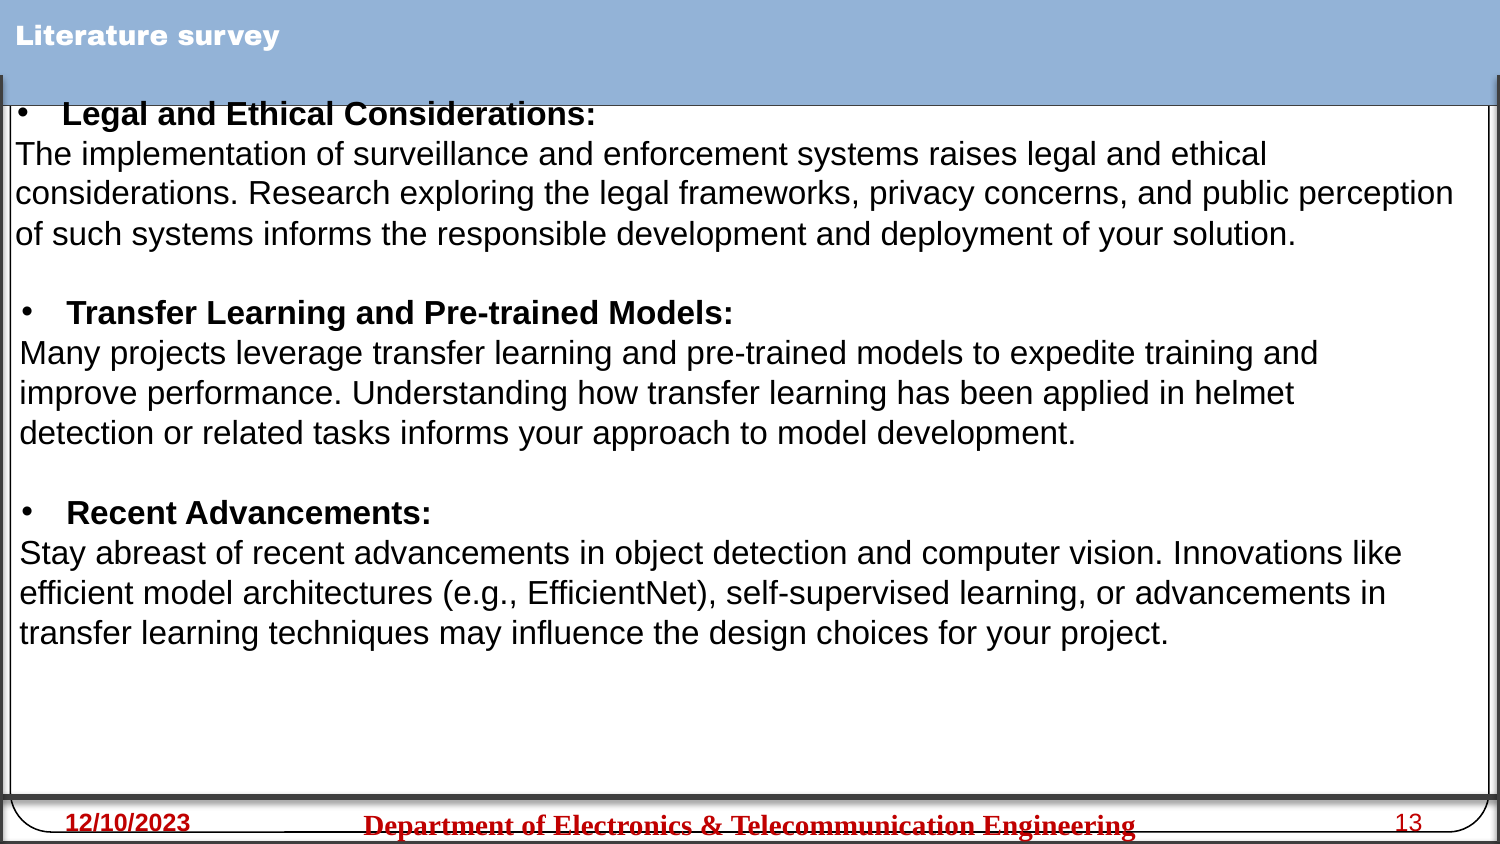

# Literature survey
Legal and Ethical Considerations:
The implementation of surveillance and enforcement systems raises legal and ethical considerations. Research exploring the legal frameworks, privacy concerns, and public perception of such systems informs the responsible development and deployment of your solution.
Transfer Learning and Pre-trained Models:
Many projects leverage transfer learning and pre-trained models to expedite training and improve performance. Understanding how transfer learning has been applied in helmet detection or related tasks informs your approach to model development.

Recent Advancements:
Stay abreast of recent advancements in object detection and computer vision. Innovations like efficient model architectures (e.g., EfficientNet), self-supervised learning, or advancements in transfer learning techniques may influence the design choices for your project.